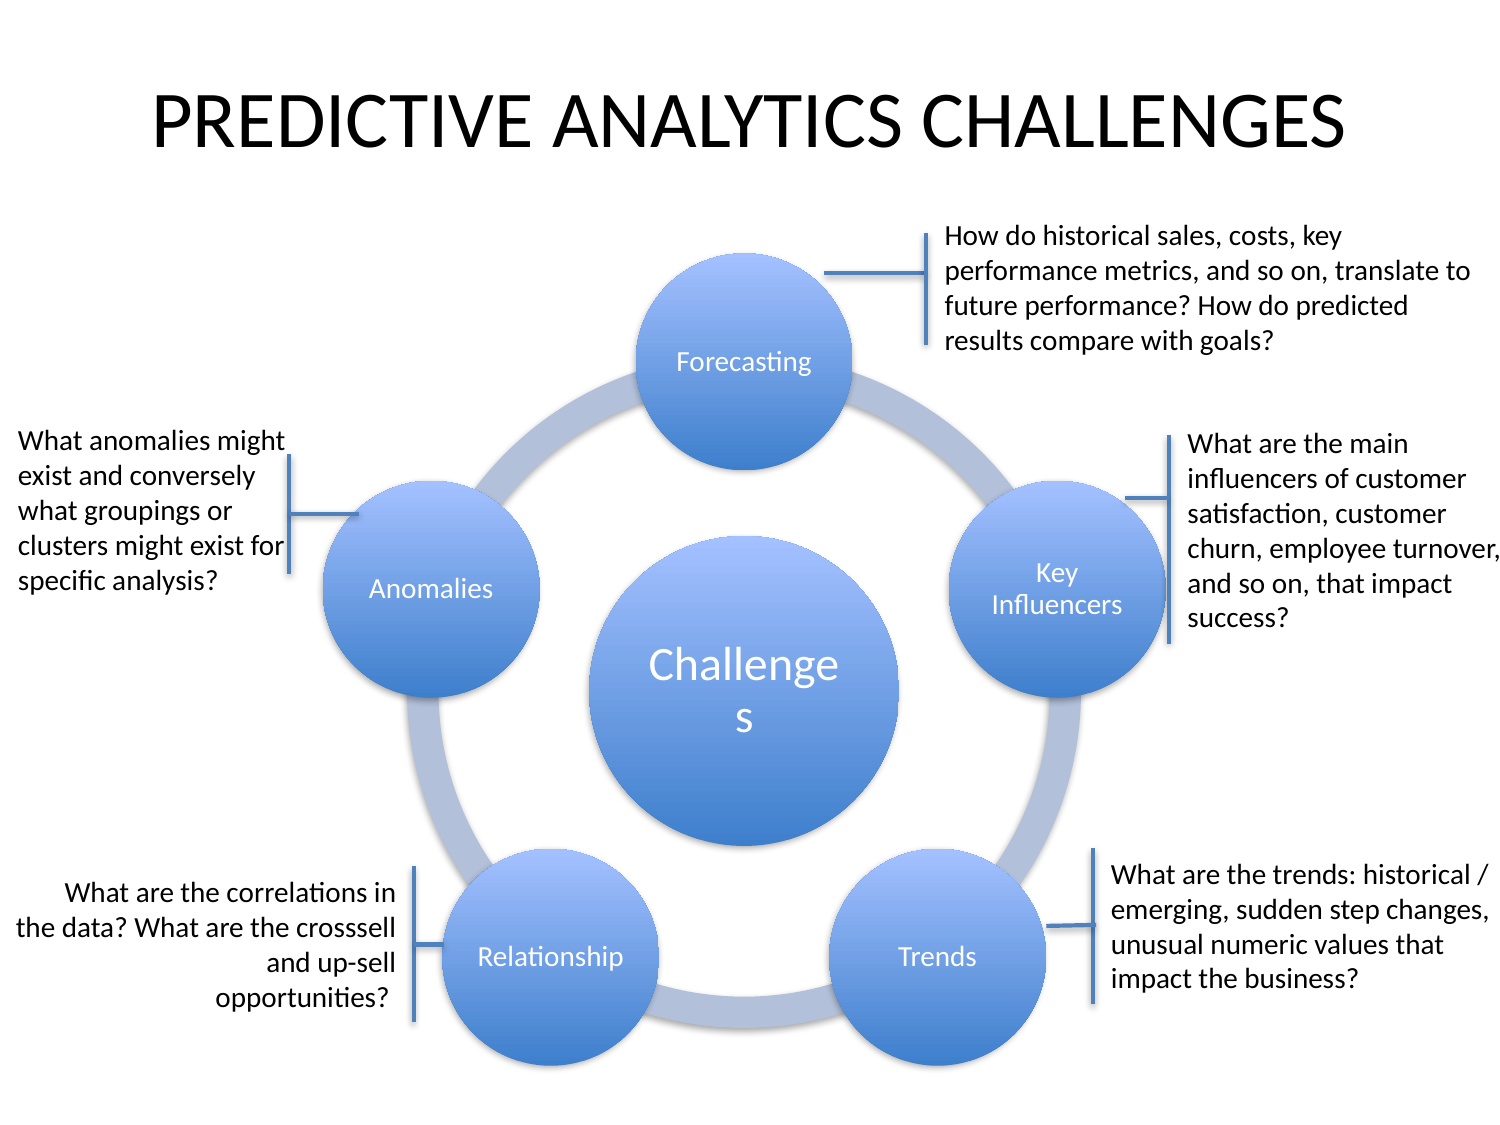

# PREDICTIVE ANALYTICS CHALLENGES
How do historical sales, costs, key
performance metrics, and so on, translate to
future performance? How do predicted
results compare with goals?
Challenges
Forecasting
Key Influencers
Trends
Relationship
Anomalies
What anomalies might
exist and conversely
what groupings or
clusters might exist for
specific analysis?
What are the main
influencers of customer
satisfaction, customer
churn, employee turnover,
and so on, that impact
success?
What are the trends: historical /
emerging, sudden step changes,
unusual numeric values that
impact the business?
What are the correlations in
the data? What are the crosssell
and up-sell
opportunities?